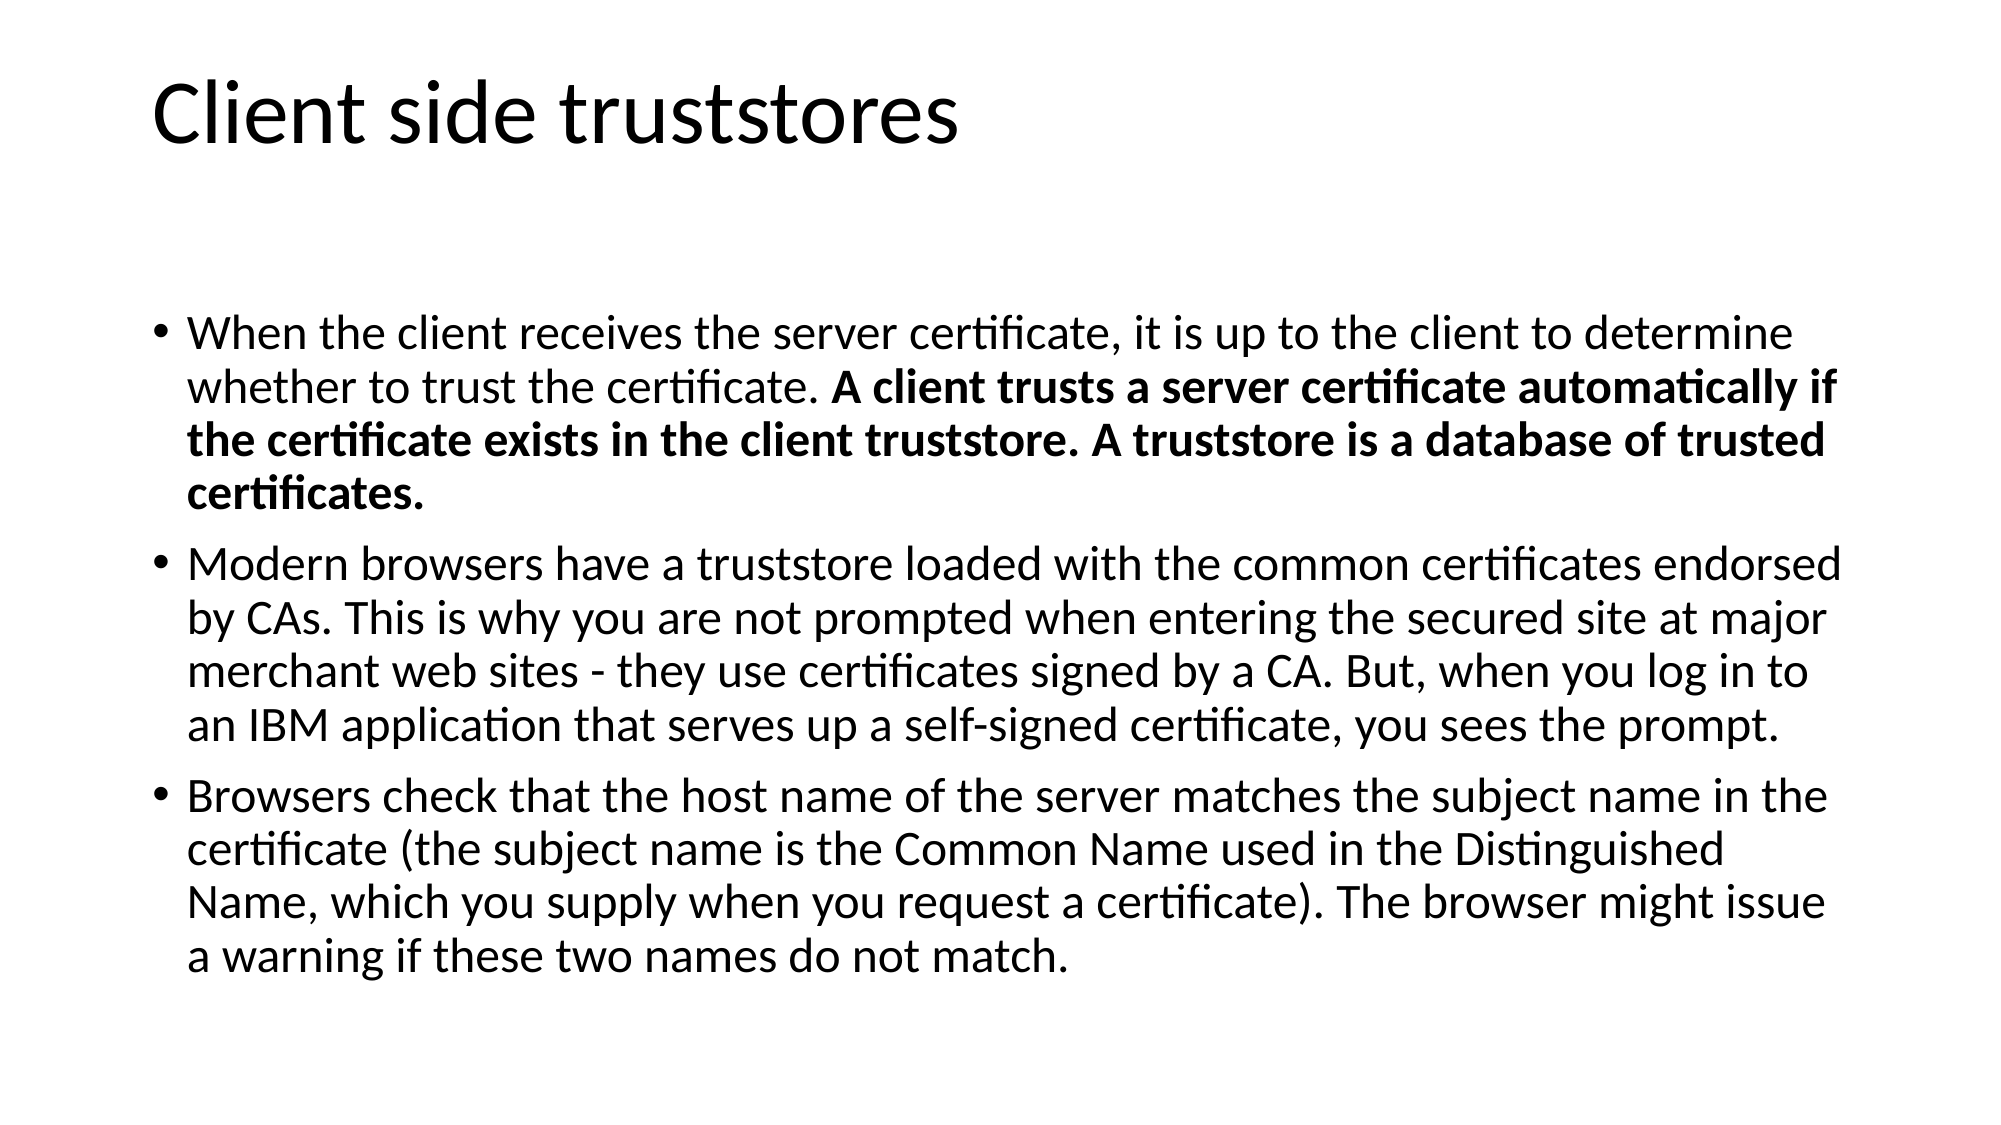

# Client side truststores
When the client receives the server certificate, it is up to the client to determine whether to trust the certificate. A client trusts a server certificate automatically if the certificate exists in the client truststore. A truststore is a database of trusted certificates.
Modern browsers have a truststore loaded with the common certificates endorsed by CAs. This is why you are not prompted when entering the secured site at major merchant web sites - they use certificates signed by a CA. But, when you log in to an IBM application that serves up a self-signed certificate, you sees the prompt.
Browsers check that the host name of the server matches the subject name in the certificate (the subject name is the Common Name used in the Distinguished Name, which you supply when you request a certificate). The browser might issue a warning if these two names do not match.